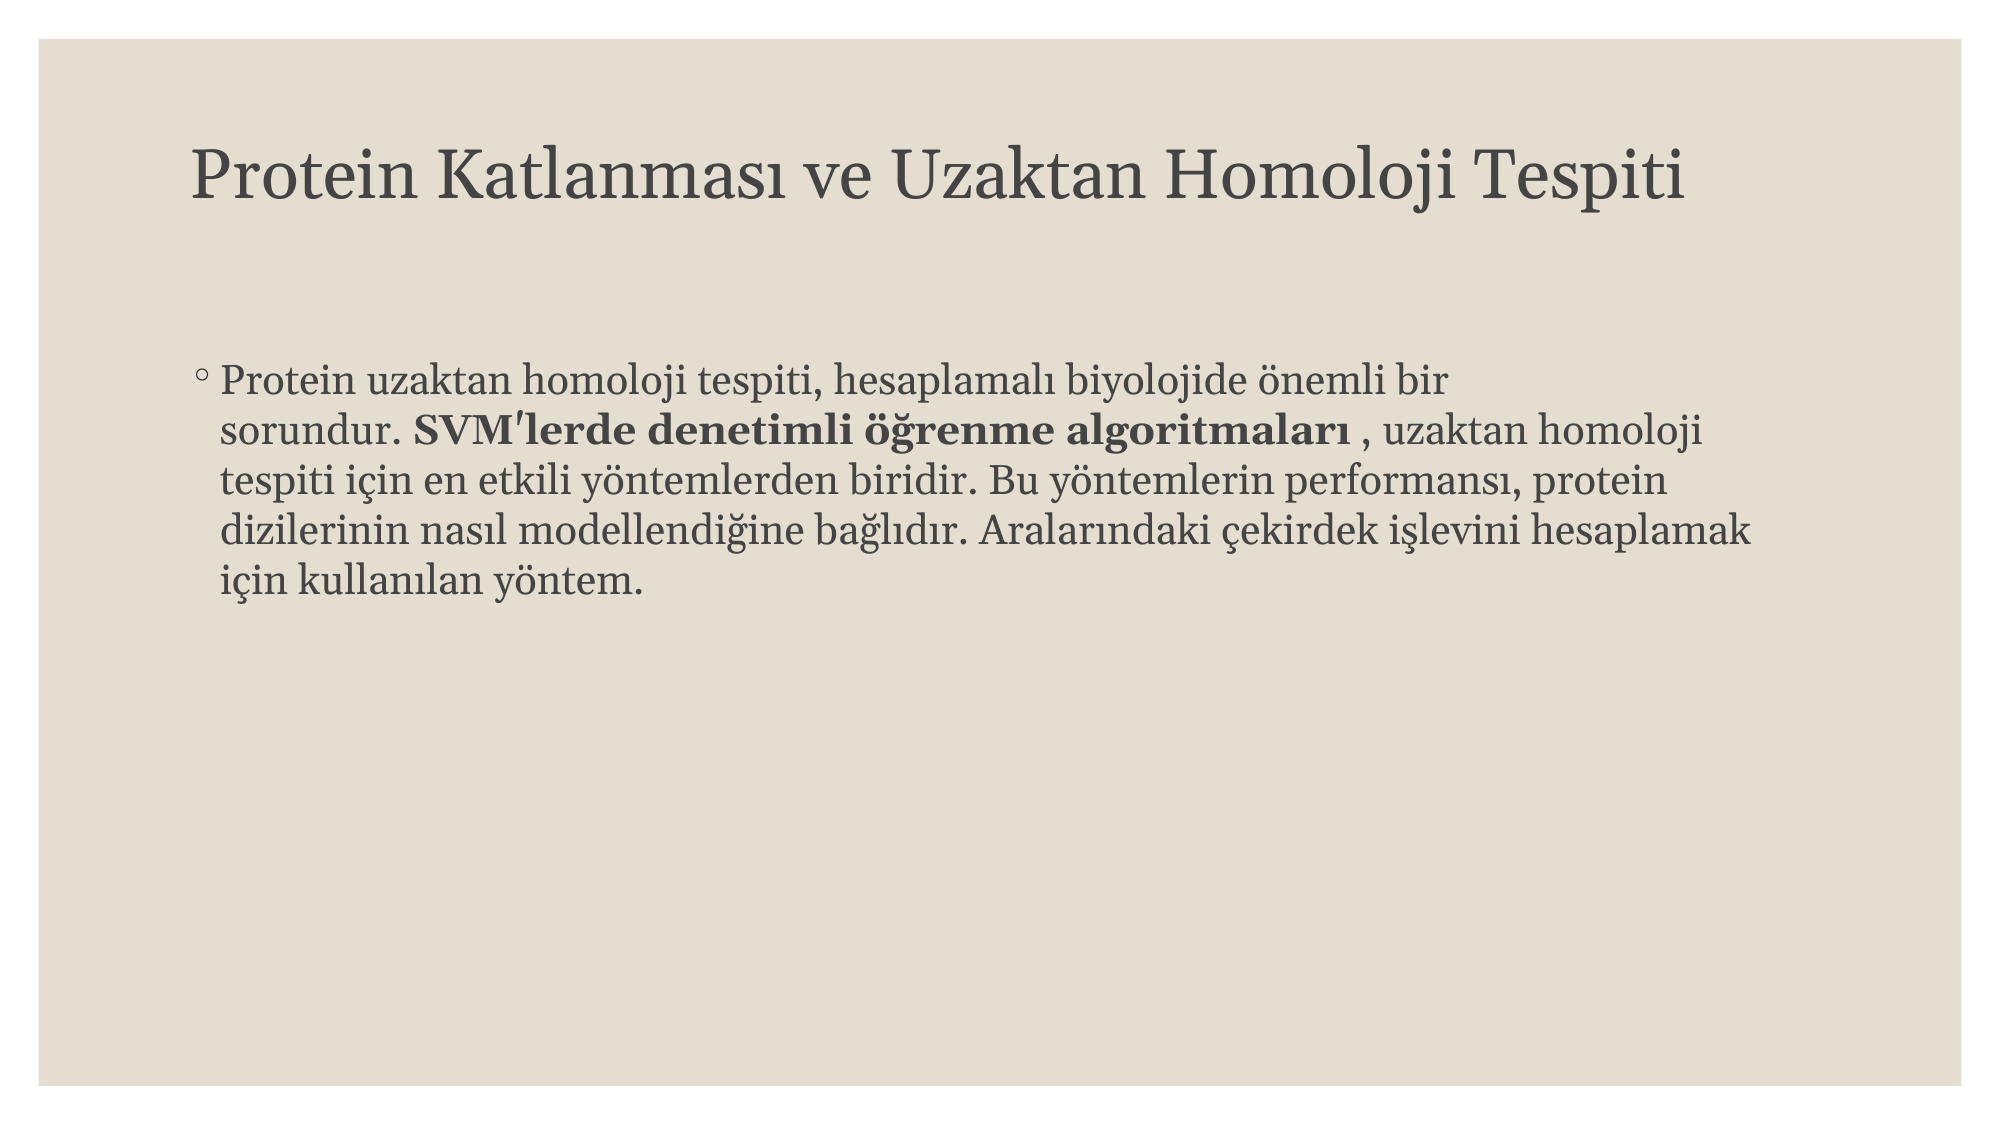

# Protein Katlanması ve Uzaktan Homoloji Tespiti
Protein uzaktan homoloji tespiti, hesaplamalı biyolojide önemli bir sorundur. SVM'lerde denetimli öğrenme algoritmaları , uzaktan homoloji tespiti için en etkili yöntemlerden biridir. Bu yöntemlerin performansı, protein dizilerinin nasıl modellendiğine bağlıdır. Aralarındaki çekirdek işlevini hesaplamak için kullanılan yöntem.